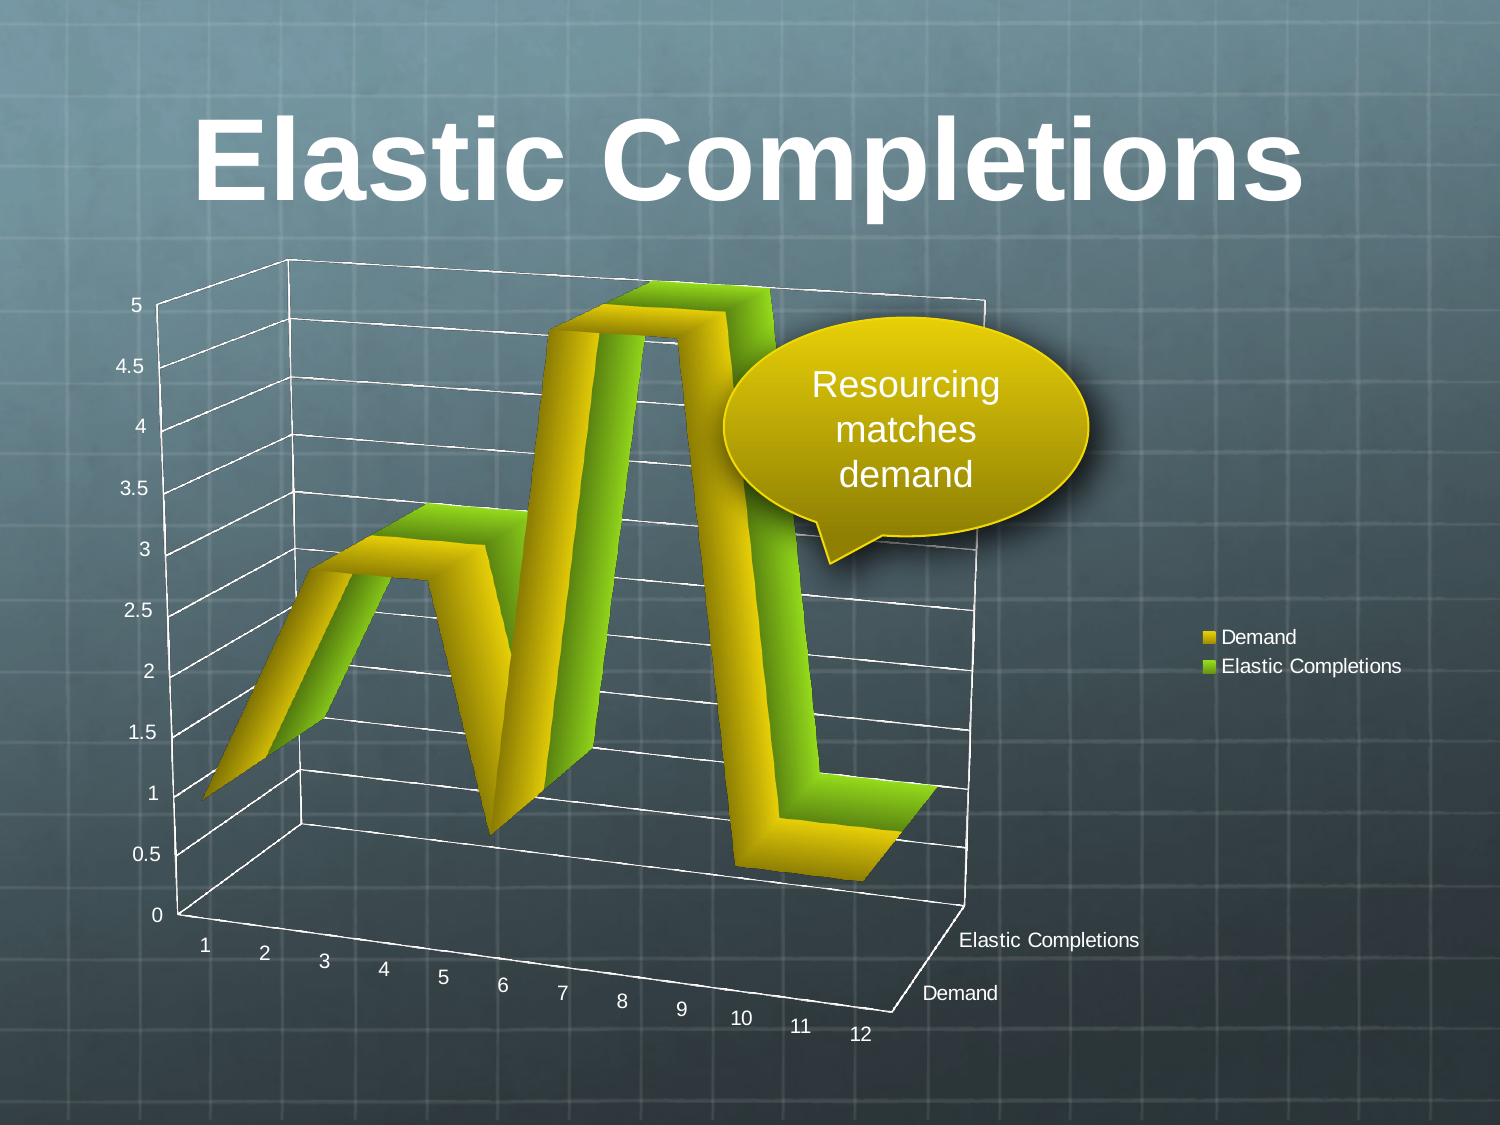

# Elastic Completions

[unsupported chart]

Resourcing matches demand